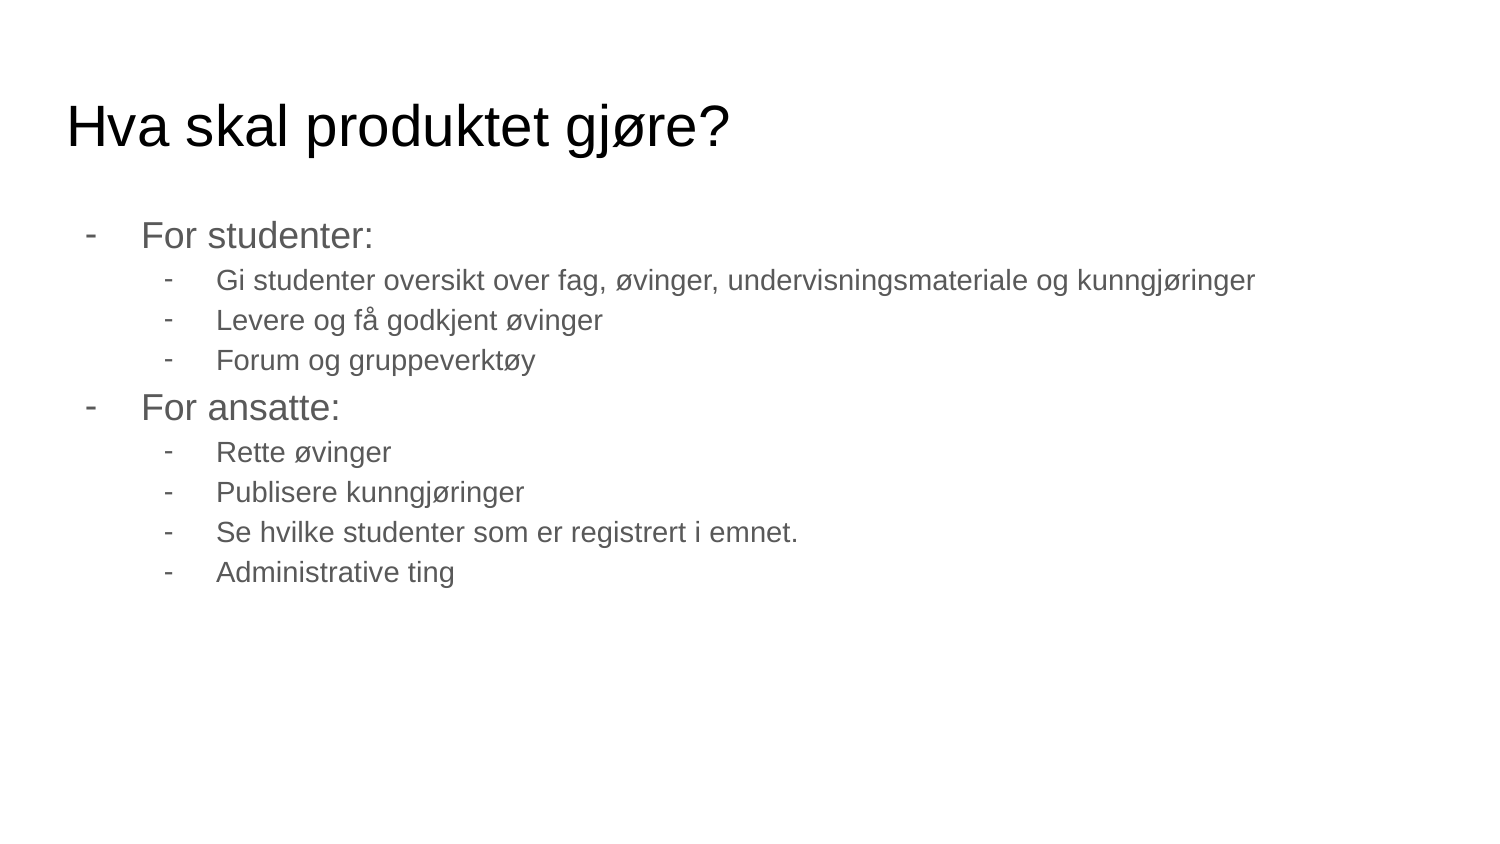

# Hva skal produktet gjøre?
For studenter:
Gi studenter oversikt over fag, øvinger, undervisningsmateriale og kunngjøringer
Levere og få godkjent øvinger
Forum og gruppeverktøy
For ansatte:
Rette øvinger
Publisere kunngjøringer
Se hvilke studenter som er registrert i emnet.
Administrative ting